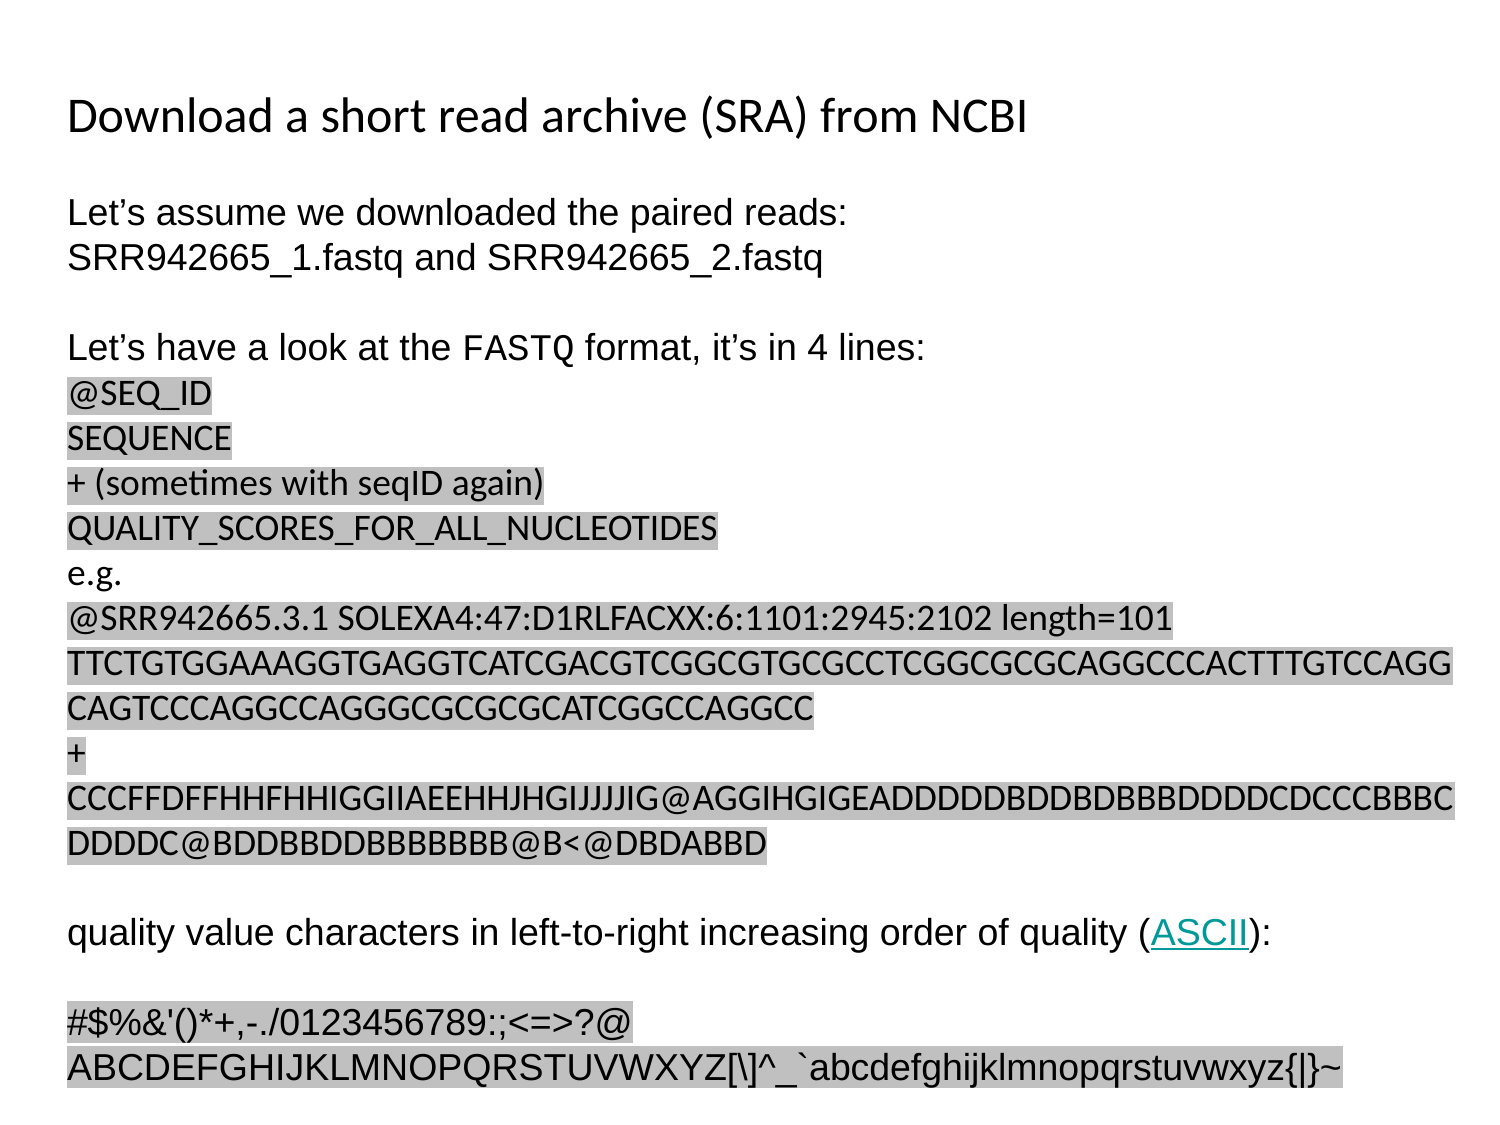

Download a short read archive (SRA) from NCBI

Let’s assume we downloaded the paired reads:
SRR942665_1.fastq and SRR942665_2.fastq

Let’s have a look at the FASTQ format, it’s in 4 lines:
@SEQ_ID
SEQUENCE
+ (sometimes with seqID again)
QUALITY_SCORES_FOR_ALL_NUCLEOTIDES
e.g.
@SRR942665.3.1 SOLEXA4:47:D1RLFACXX:6:1101:2945:2102 length=101
TTCTGTGGAAAGGTGAGGTCATCGACGTCGGCGTGCGCCTCGGCGCGCAGGCCCACTTTGTCCAGGCAGTCCCAGGCCAGGGCGCGCGCATCGGCCAGGCC
+
CCCFFDFFHHFHHIGGIIAEEHHJHGIJJJJIG@AGGIHGIGEADDDDDBDDBDBBBDDDDCDCCCBBBCDDDDC@BDDBBDDBBBBBBB@B<@DBDABBD

quality value characters in left-to-right increasing order of quality (ASCII):

#$%&'()*+,-./0123456789:;<=>?@
ABCDEFGHIJKLMNOPQRSTUVWXYZ[\]^_`abcdefghijklmnopqrstuvwxyz{|}~